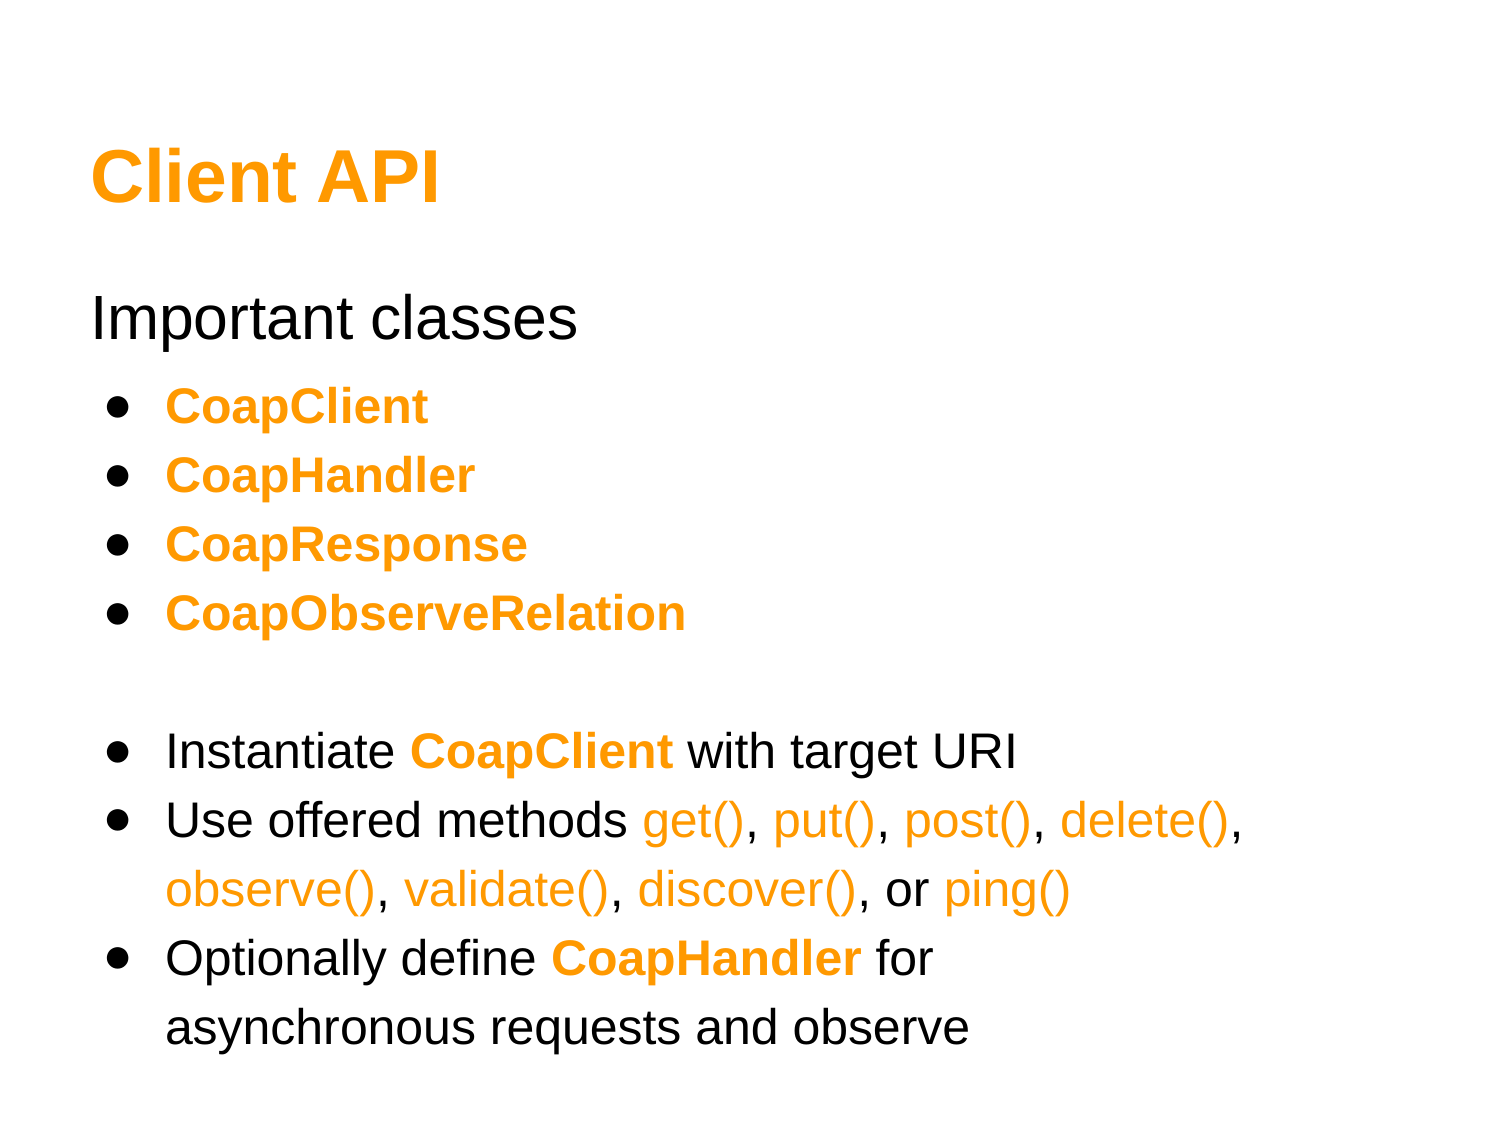

# Client API
Important classes
CoapClient
CoapHandler
CoapResponse
CoapObserveRelation
Instantiate CoapClient with target URI
Use offered methods get(), put(), post(), delete(), observe(), validate(), discover(), or ping()
Optionally define CoapHandler for
asynchronous requests and observe